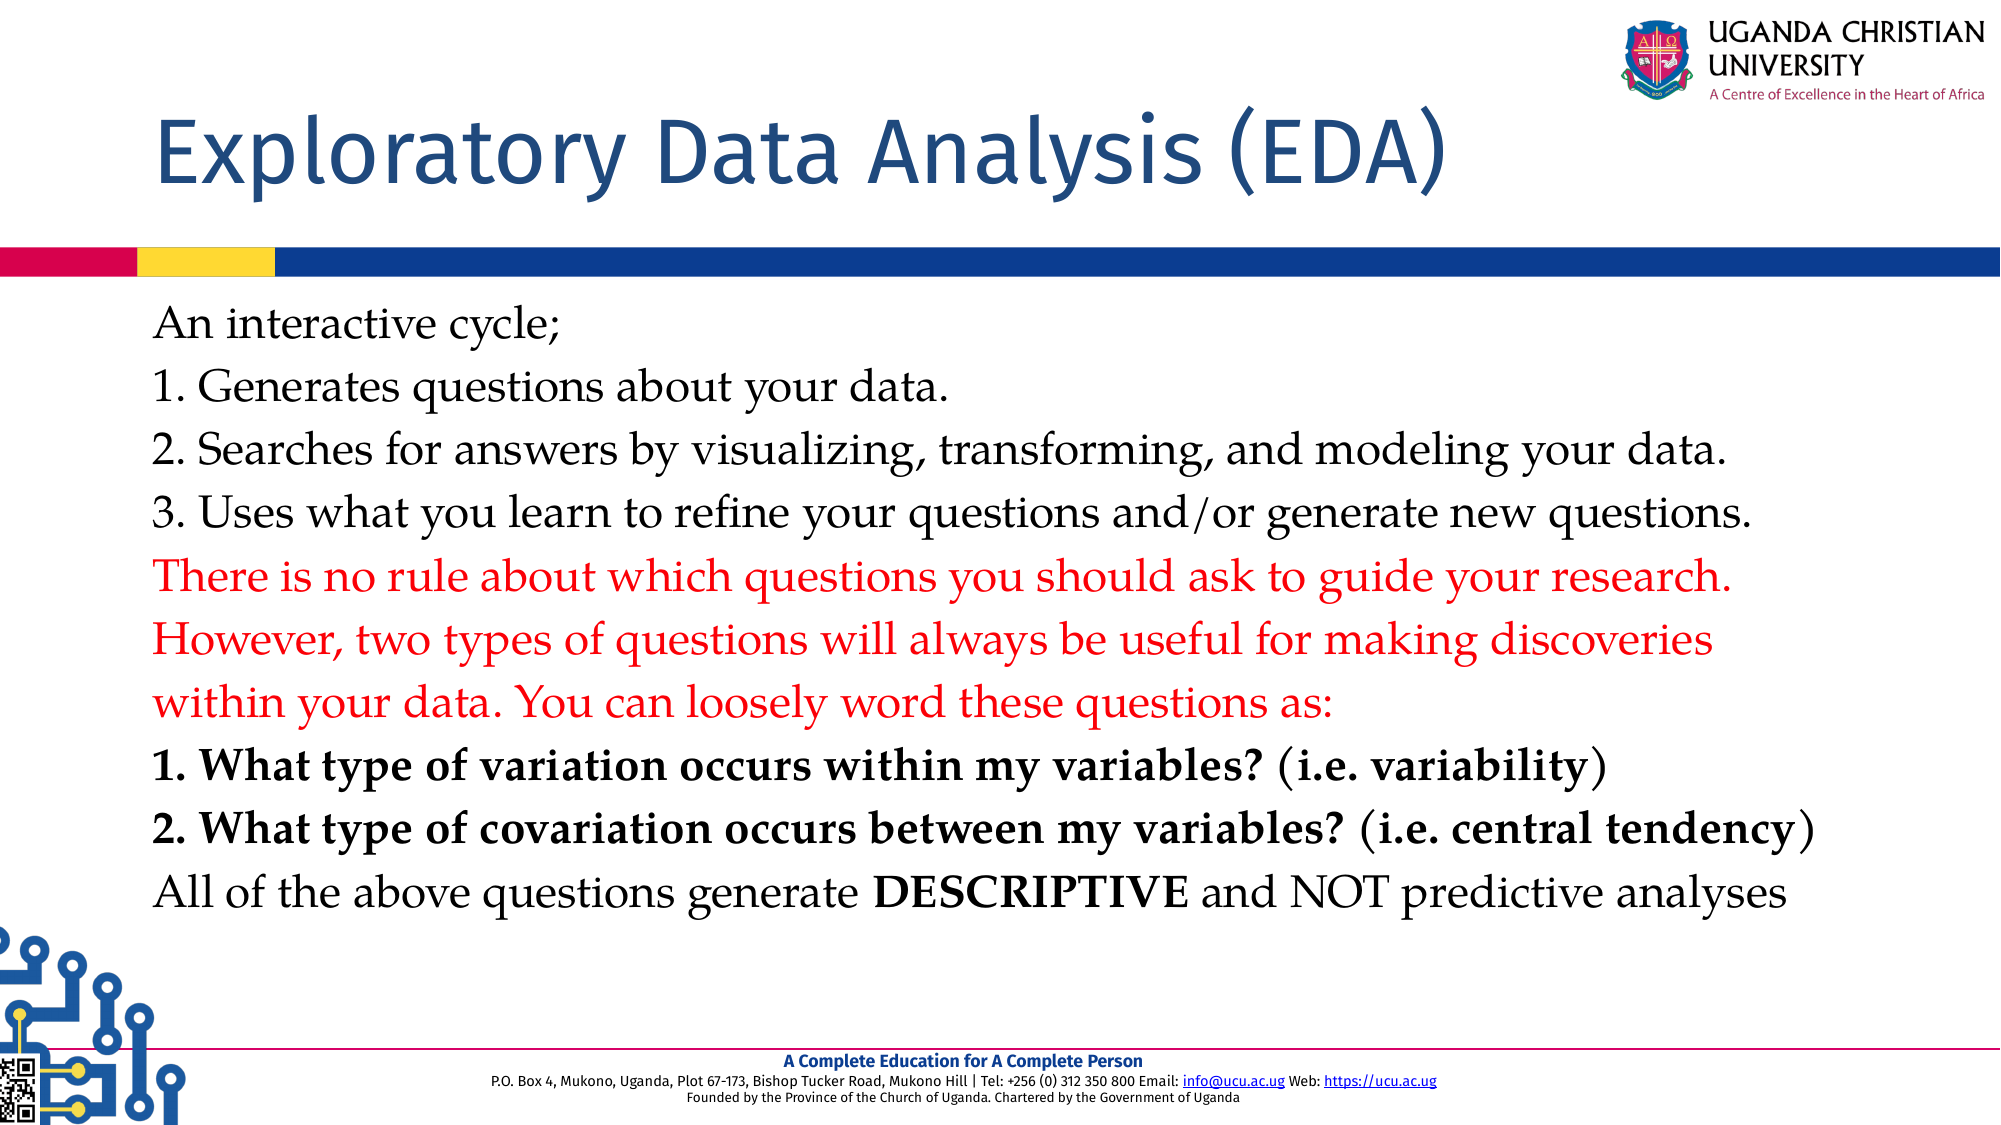

# Exploratory Data Analysis (EDA)
An interactive cycle;
1. Generates questions about your data.
2. Searches for answers by visualizing, transforming, and modeling your data.
3. Uses what you learn to refine your questions and/or generate new questions.
There is no rule about which questions you should ask to guide your research.
However, two types of questions will always be useful for making discoveries within your data. You can loosely word these questions as:
1. What type of variation occurs within my variables? (i.e. variability)
2. What type of covariation occurs between my variables? (i.e. central tendency)
All of the above questions generate DESCRIPTIVE and NOT predictive analyses